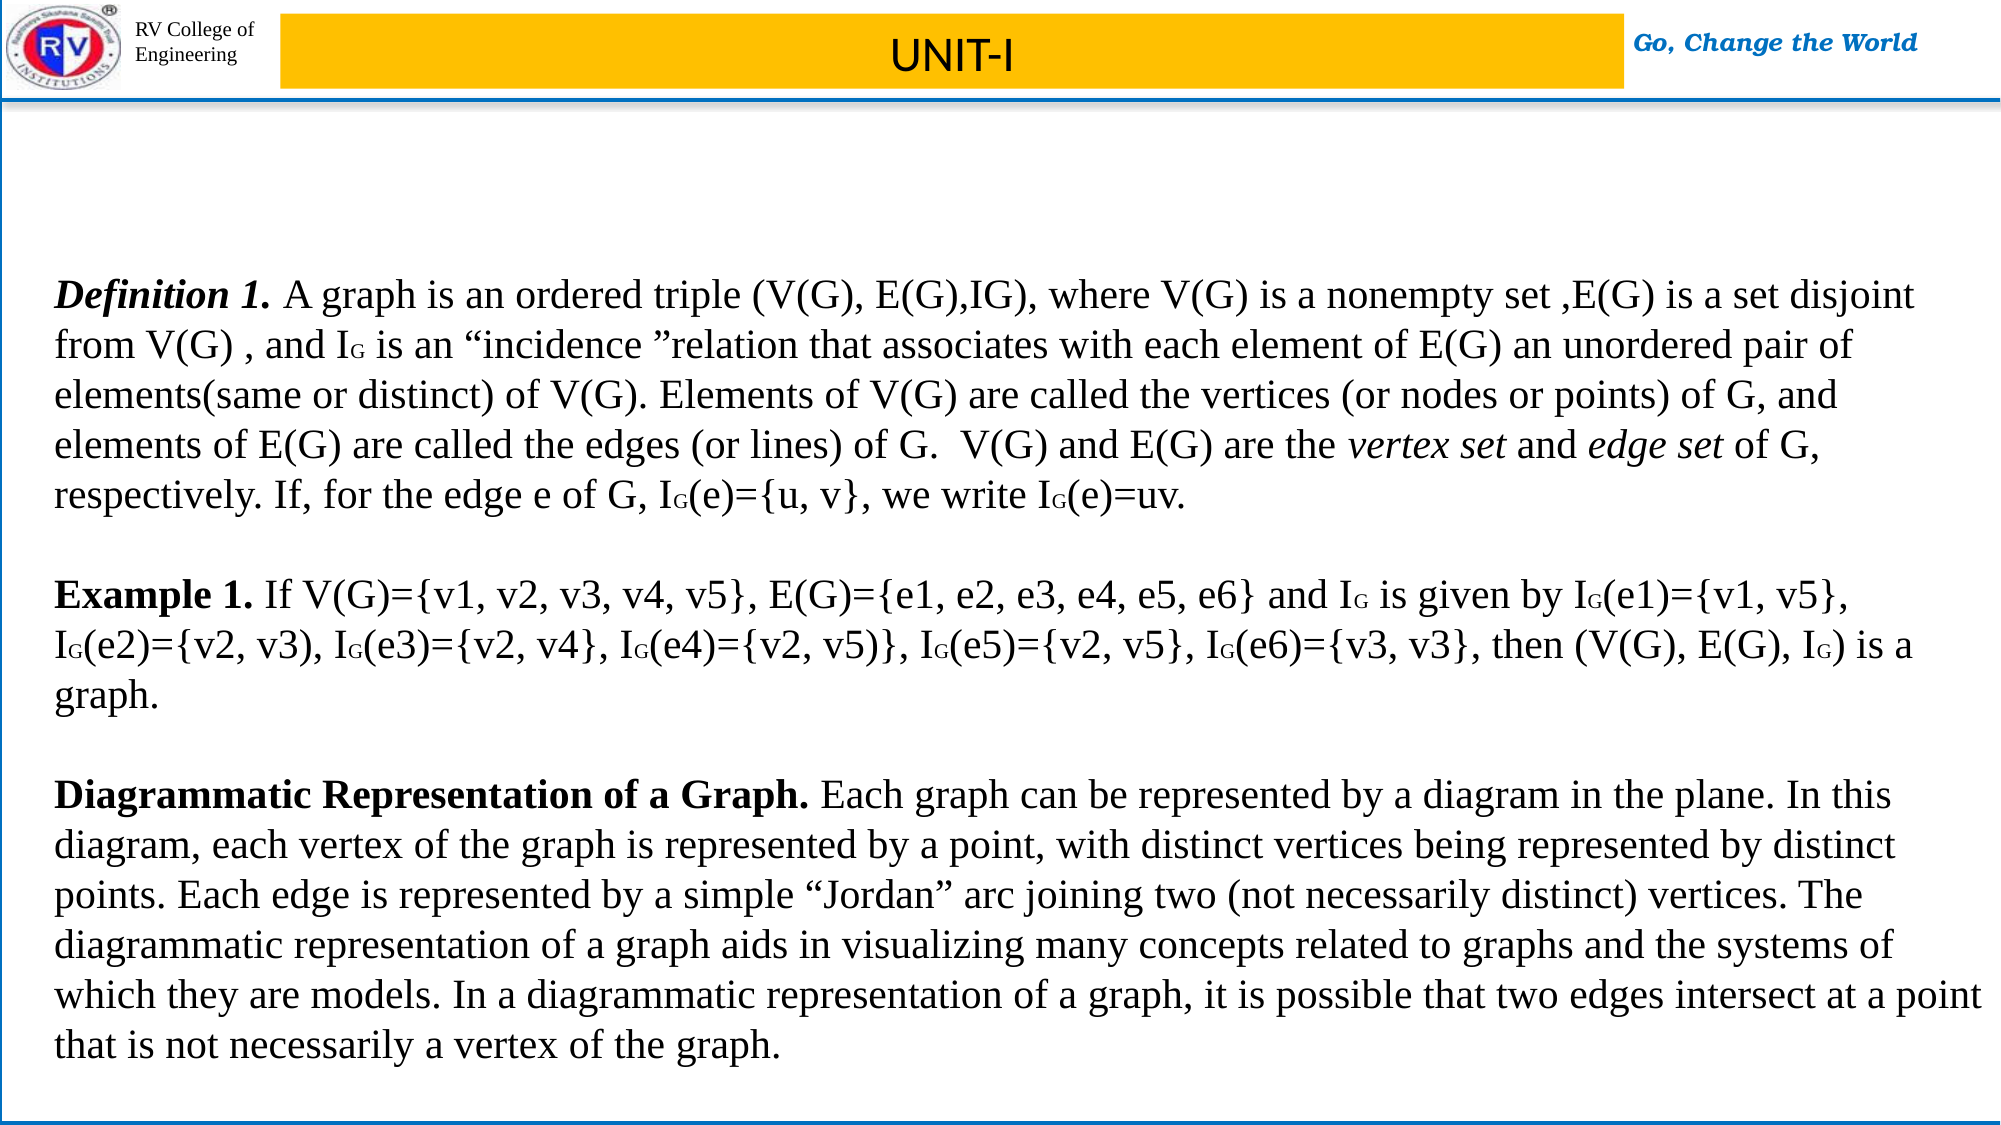

UNIT-I
Definition 1. A graph is an ordered triple (V(G), E(G),IG), where V(G) is a nonempty set ,E(G) is a set disjoint from V(G) , and IG is an “incidence ”relation that associates with each element of E(G) an unordered pair of elements(same or distinct) of V(G). Elements of V(G) are called the vertices (or nodes or points) of G, and elements of E(G) are called the edges (or lines) of G.  V(G) and E(G) are the vertex set and edge set of G, respectively. If, for the edge e of G, IG(e)={u, v}, we write IG(e)=uv.

Example 1. If V(G)={v1, v2, v3, v4, v5}, E(G)={e1, e2, e3, e4, e5, e6} and IG is given by IG(e1)={v1, v5}, IG(e2)={v2, v3), IG(e3)={v2, v4}, IG(e4)={v2, v5)}, IG(e5)={v2, v5}, IG(e6)={v3, v3}, then (V(G), E(G), IG) is a graph.

Diagrammatic Representation of a Graph. Each graph can be represented by a diagram in the plane. In this diagram, each vertex of the graph is represented by a point, with distinct vertices being represented by distinct points. Each edge is represented by a simple “Jordan” arc joining two (not necessarily distinct) vertices. The diagrammatic representation of a graph aids in visualizing many concepts related to graphs and the systems of which they are models. In a diagrammatic representation of a graph, it is possible that two edges intersect at a point that is not necessarily a vertex of the graph.